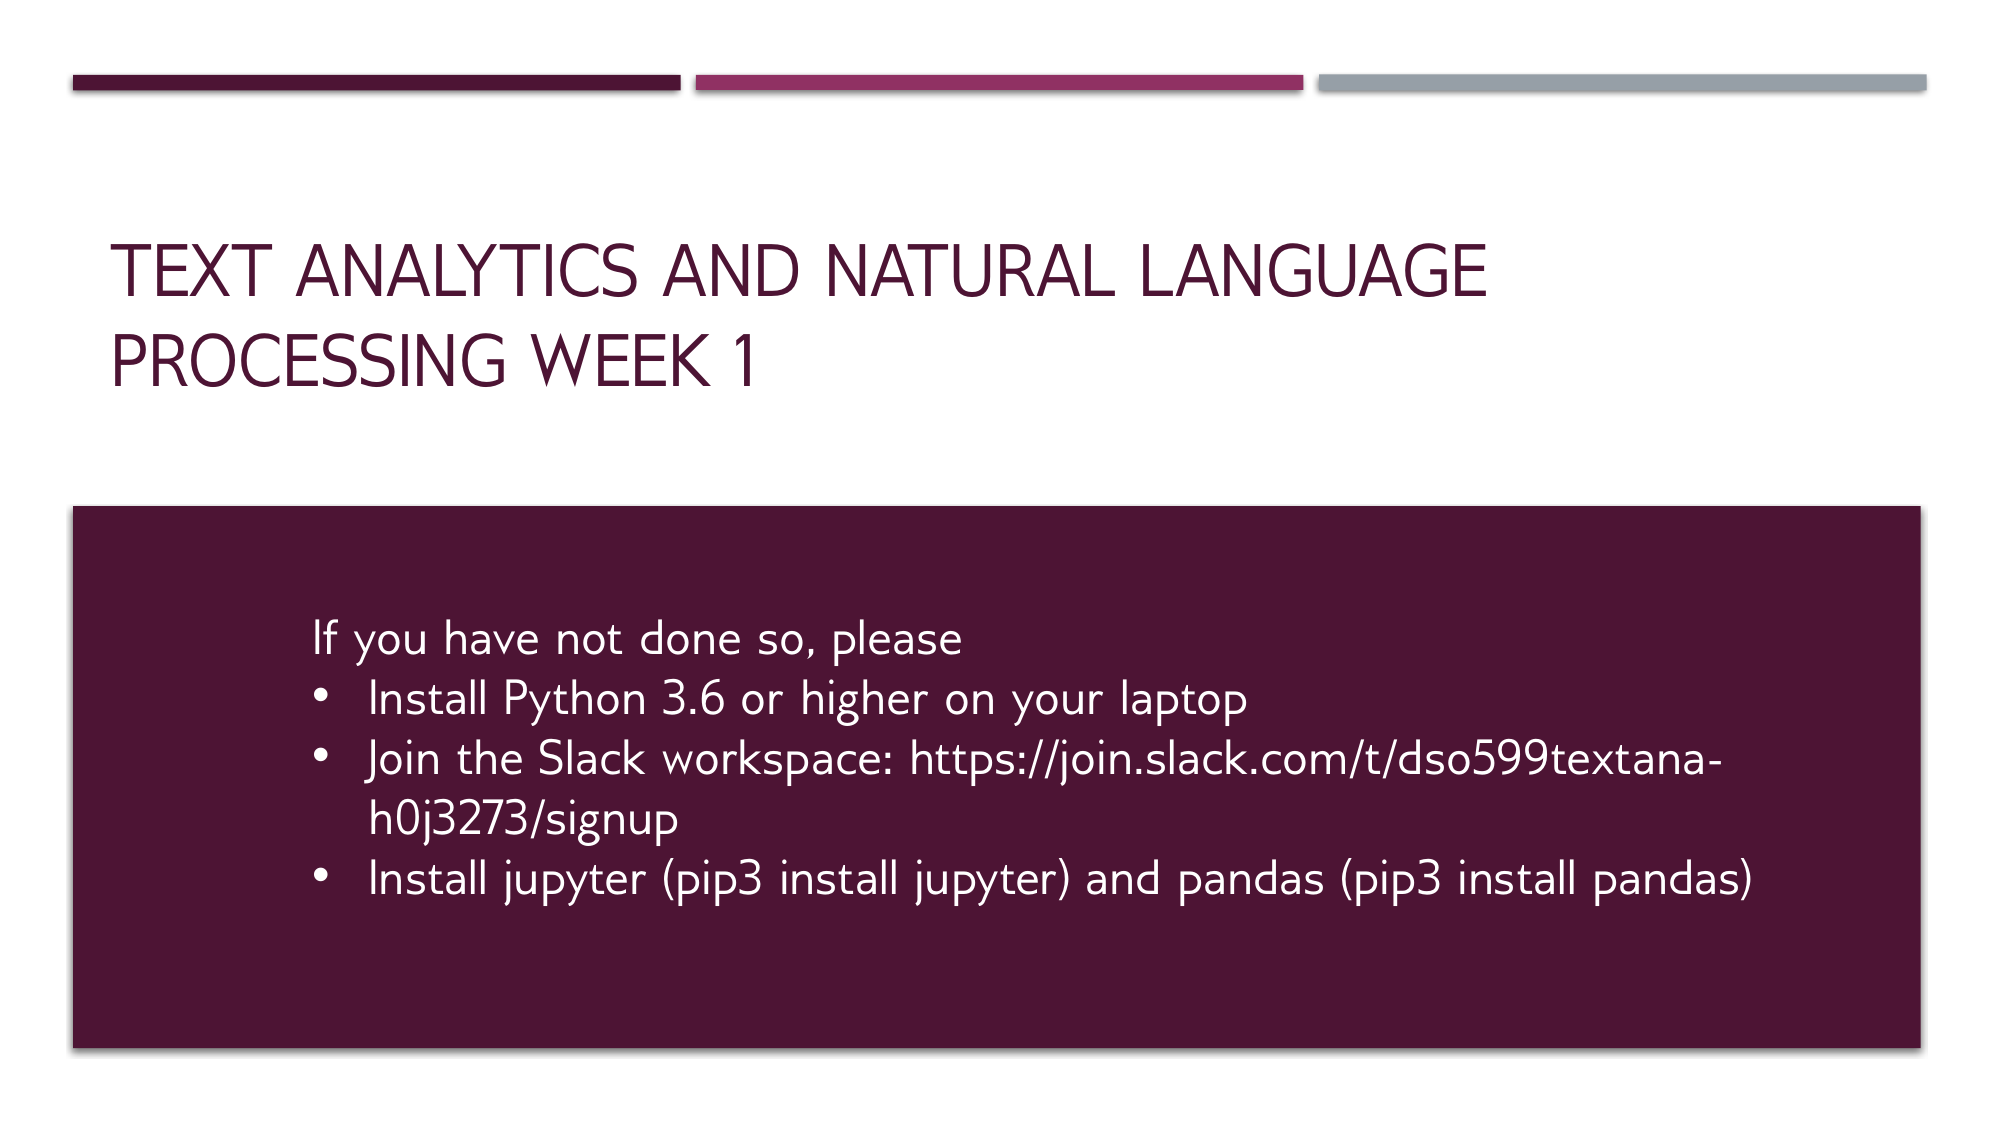

# TEXT ANALYTICs AND NATURAL LANGUAGE PROCESSING WEEK 1

If you have not done so, please
Install Python 3.6 or higher on your laptop
Join the Slack workspace: https://join.slack.com/t/dso599textana-h0j3273/signup
Install jupyter (pip3 install jupyter) and pandas (pip3 install pandas)